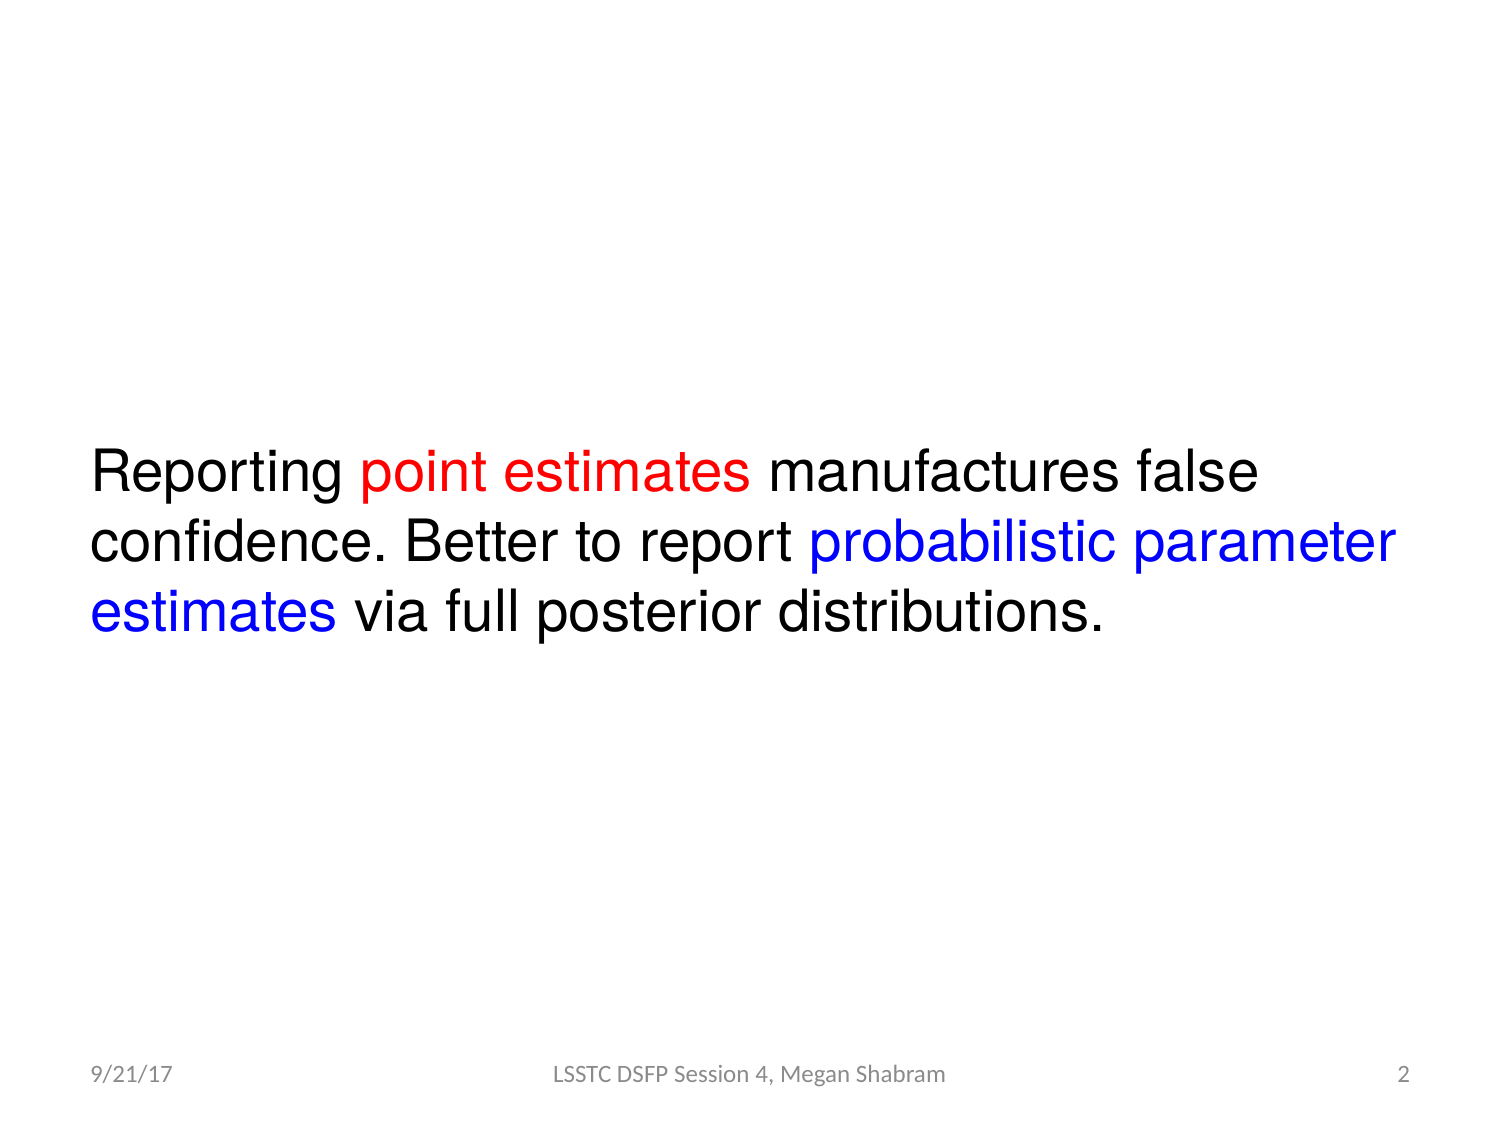

Reporting point estimates manufactures false confidence. Better to report probabilistic parameter estimates via full posterior distributions.

9/21/17
LSSTC DSFP Session 4, Megan Shabram
2